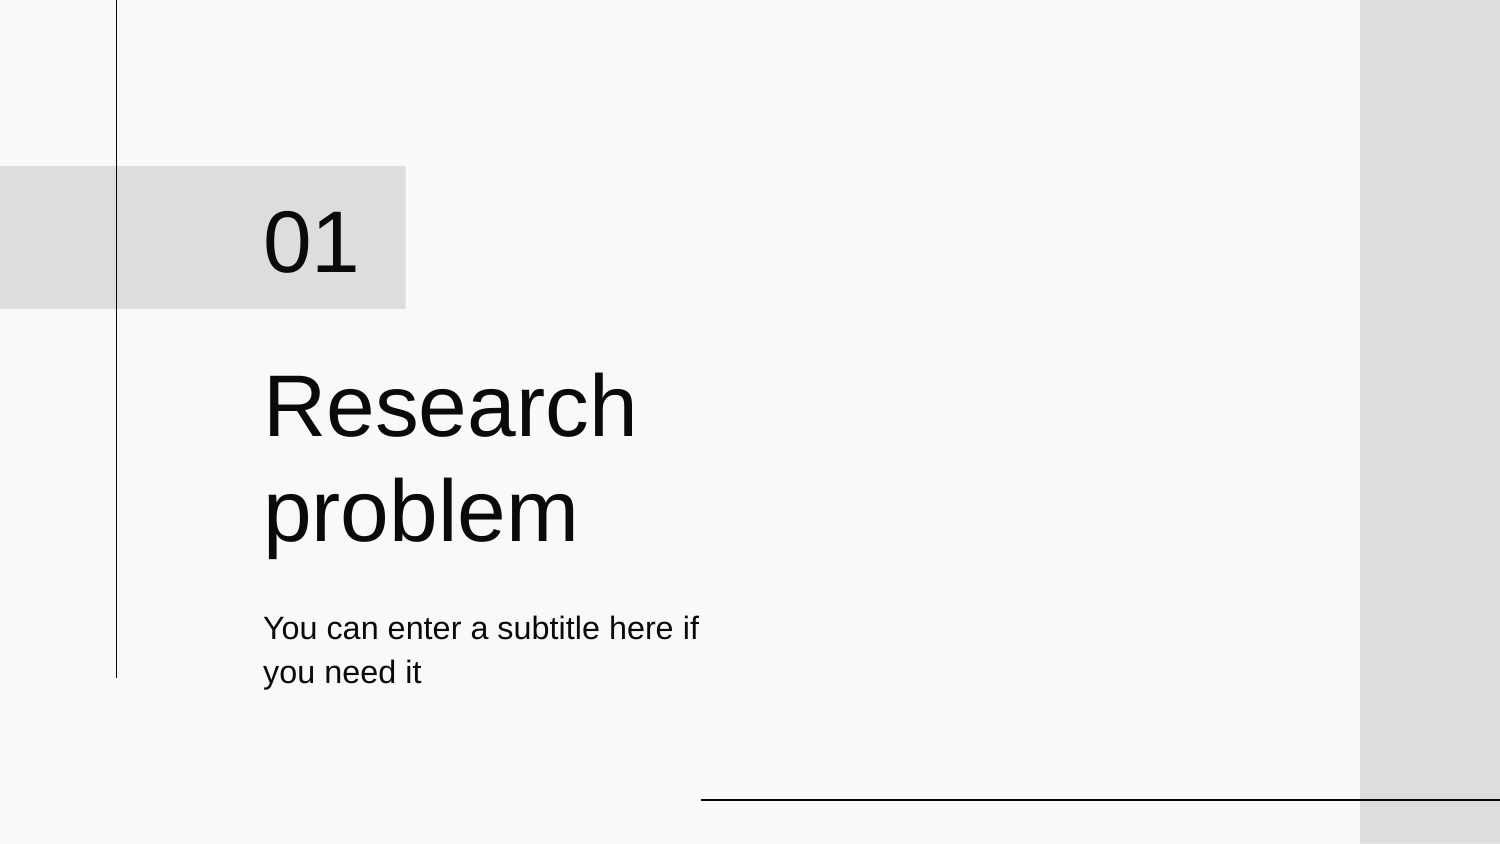

01
# Research problem
You can enter a subtitle here if you need it